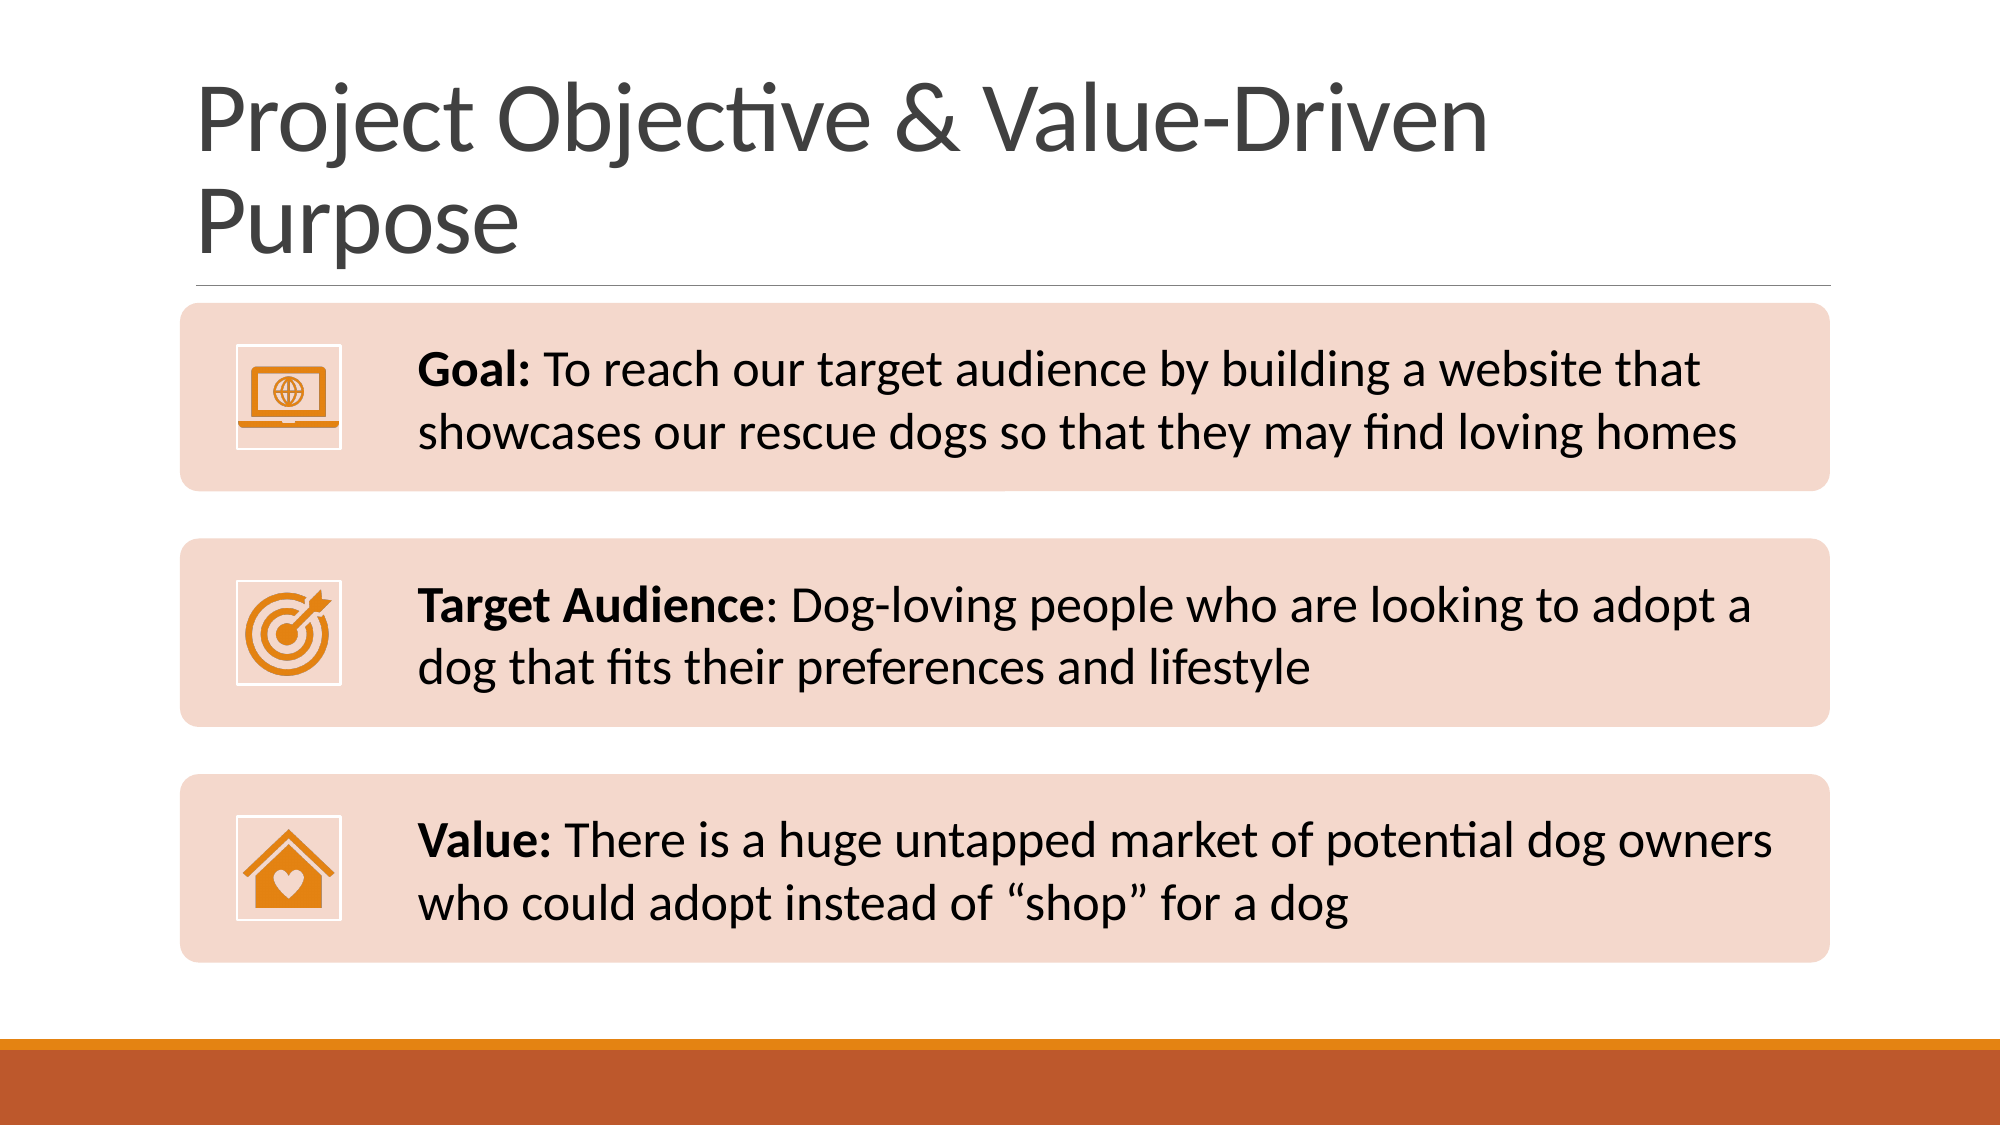

# Project Objective & Value-Driven Purpose
Goal: To reach our target audience by building a website that showcases our rescue dogs so that they may find loving homes
Target Audience: Dog-loving people who are looking to adopt a dog that fits their preferences and lifestyle
Value: There is a huge untapped market of potential dog owners who could adopt instead of “shop” for a dog